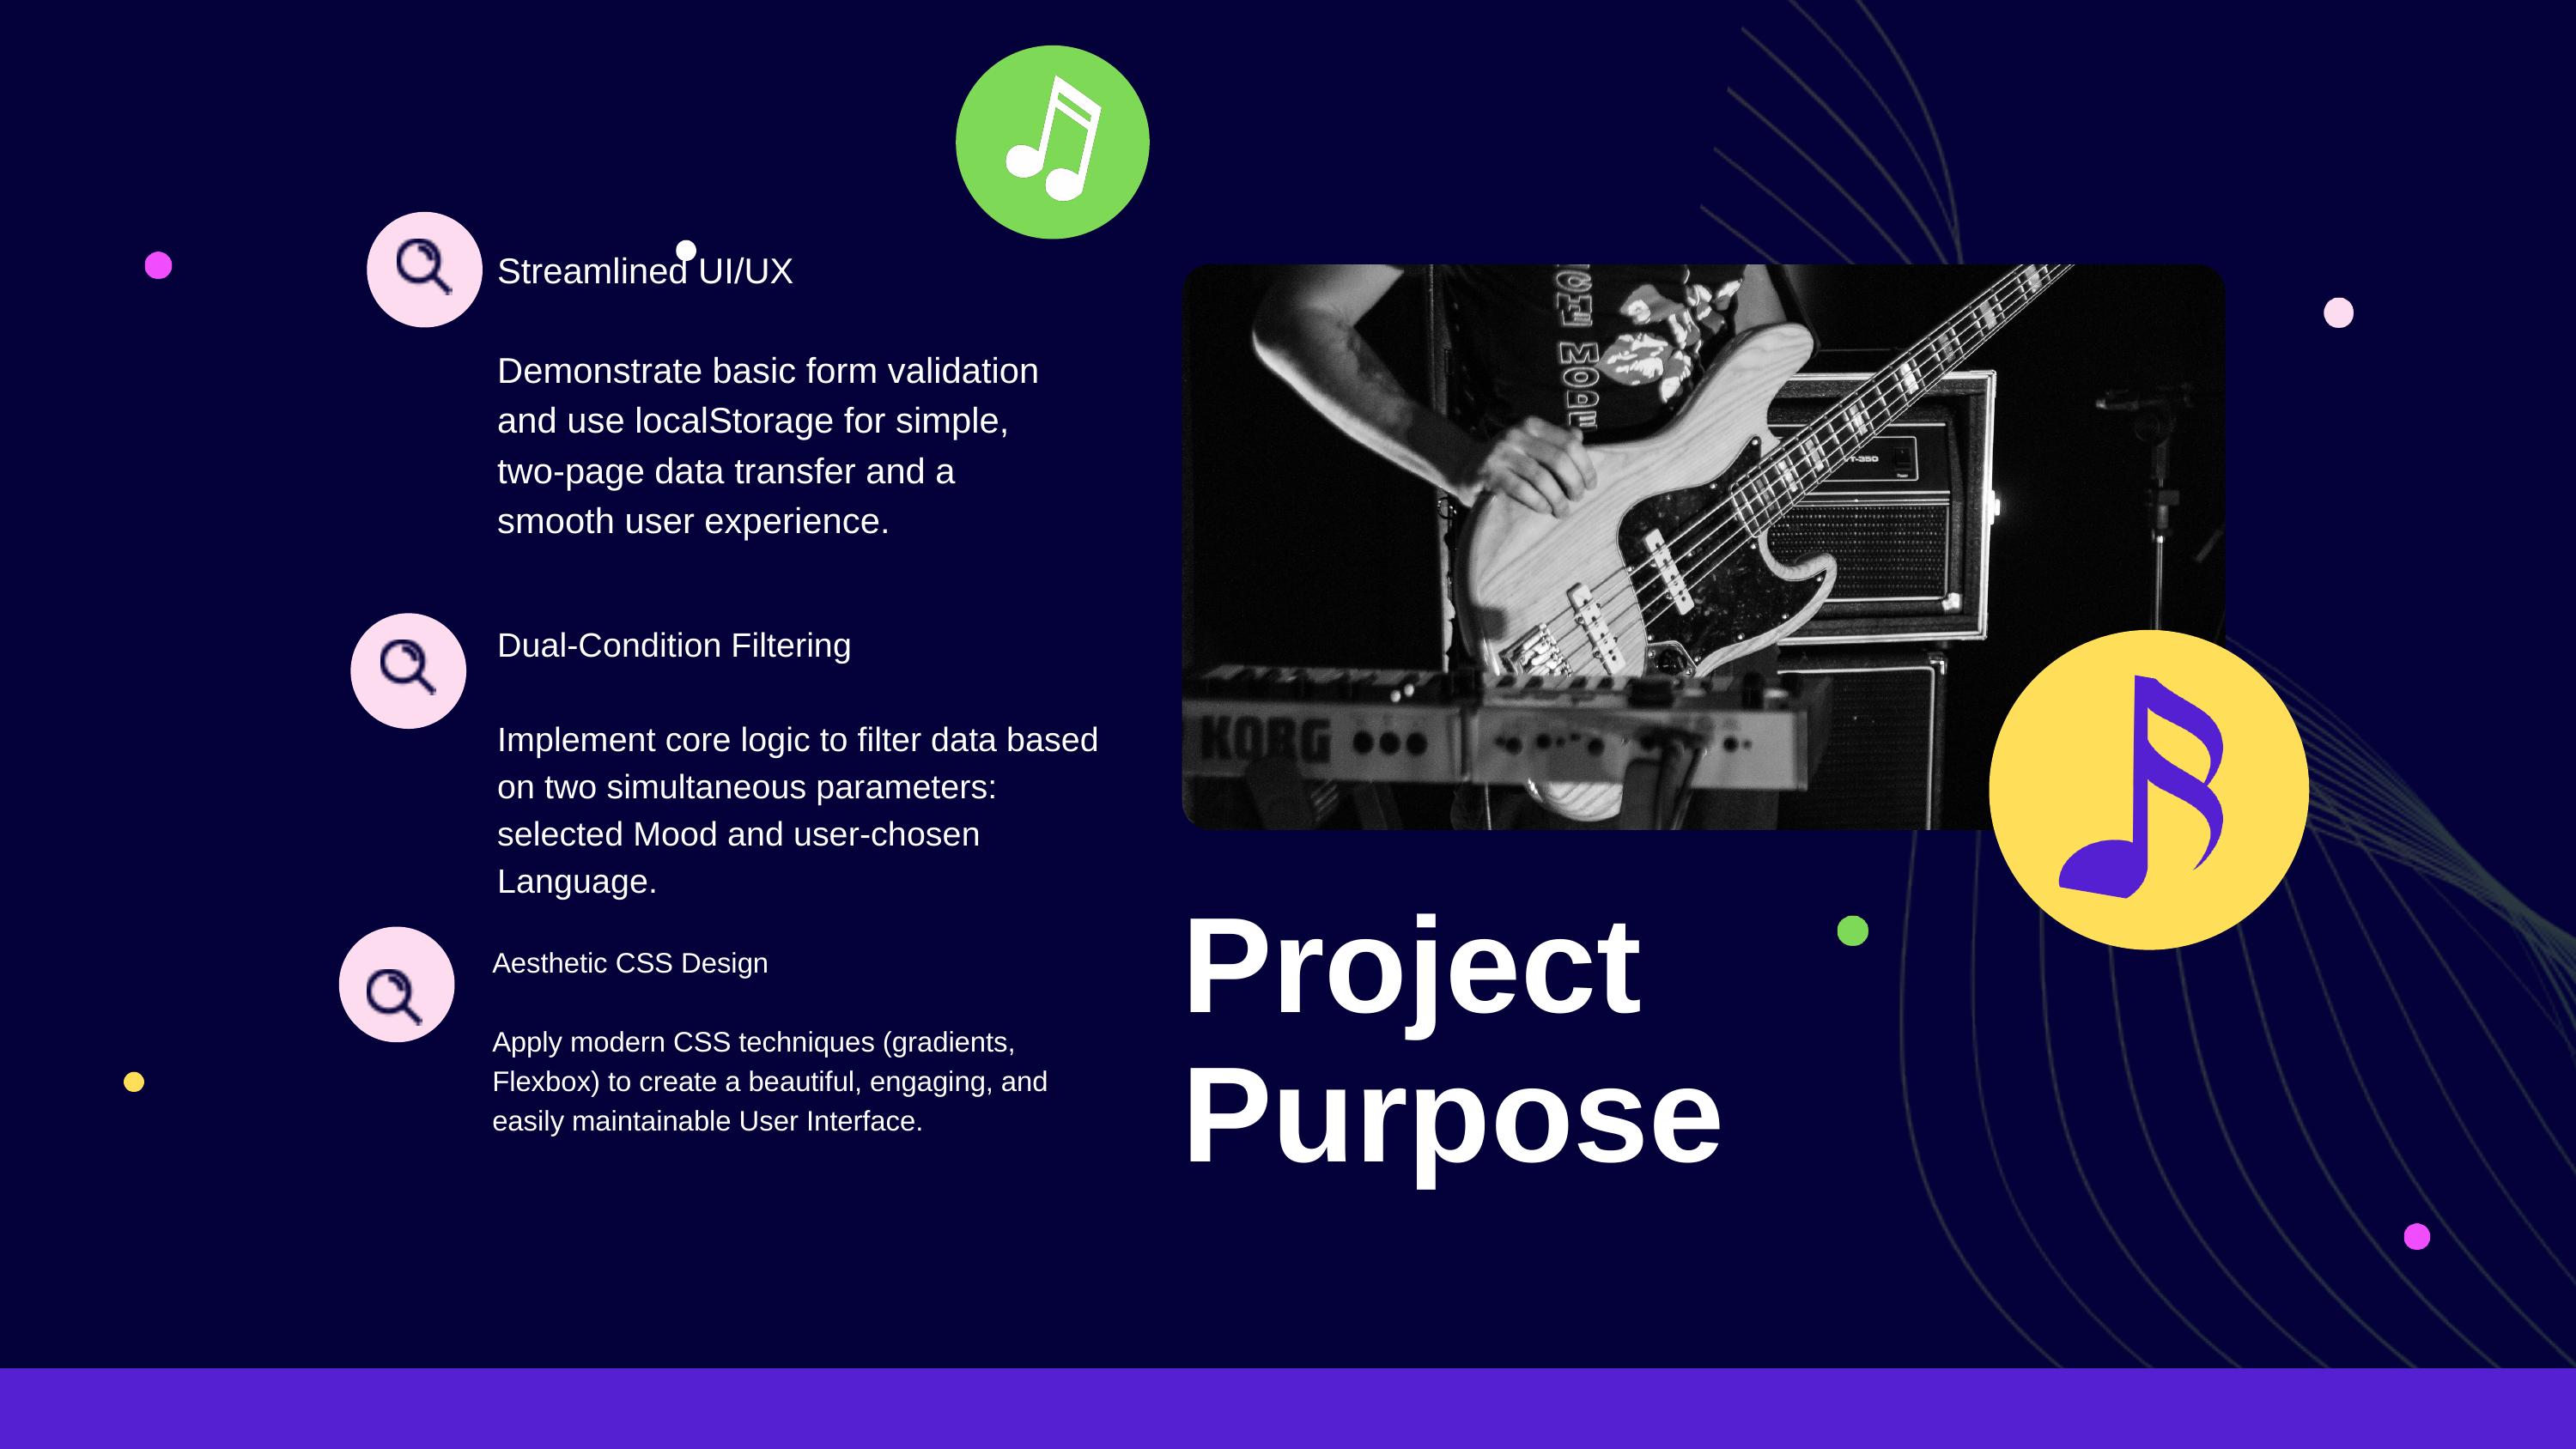

Streamlined UI/UX

Demonstrate basic form validation and use localStorage for simple, two-page data transfer and a smooth user experience.

Dual-Condition Filtering

Implement core logic to filter data based on two simultaneous parameters: selected Mood and user-chosen Language.

Project Purpose

Aesthetic CSS Design

Apply modern CSS techniques (gradients, Flexbox) to create a beautiful, engaging, and easily maintainable User Interface.